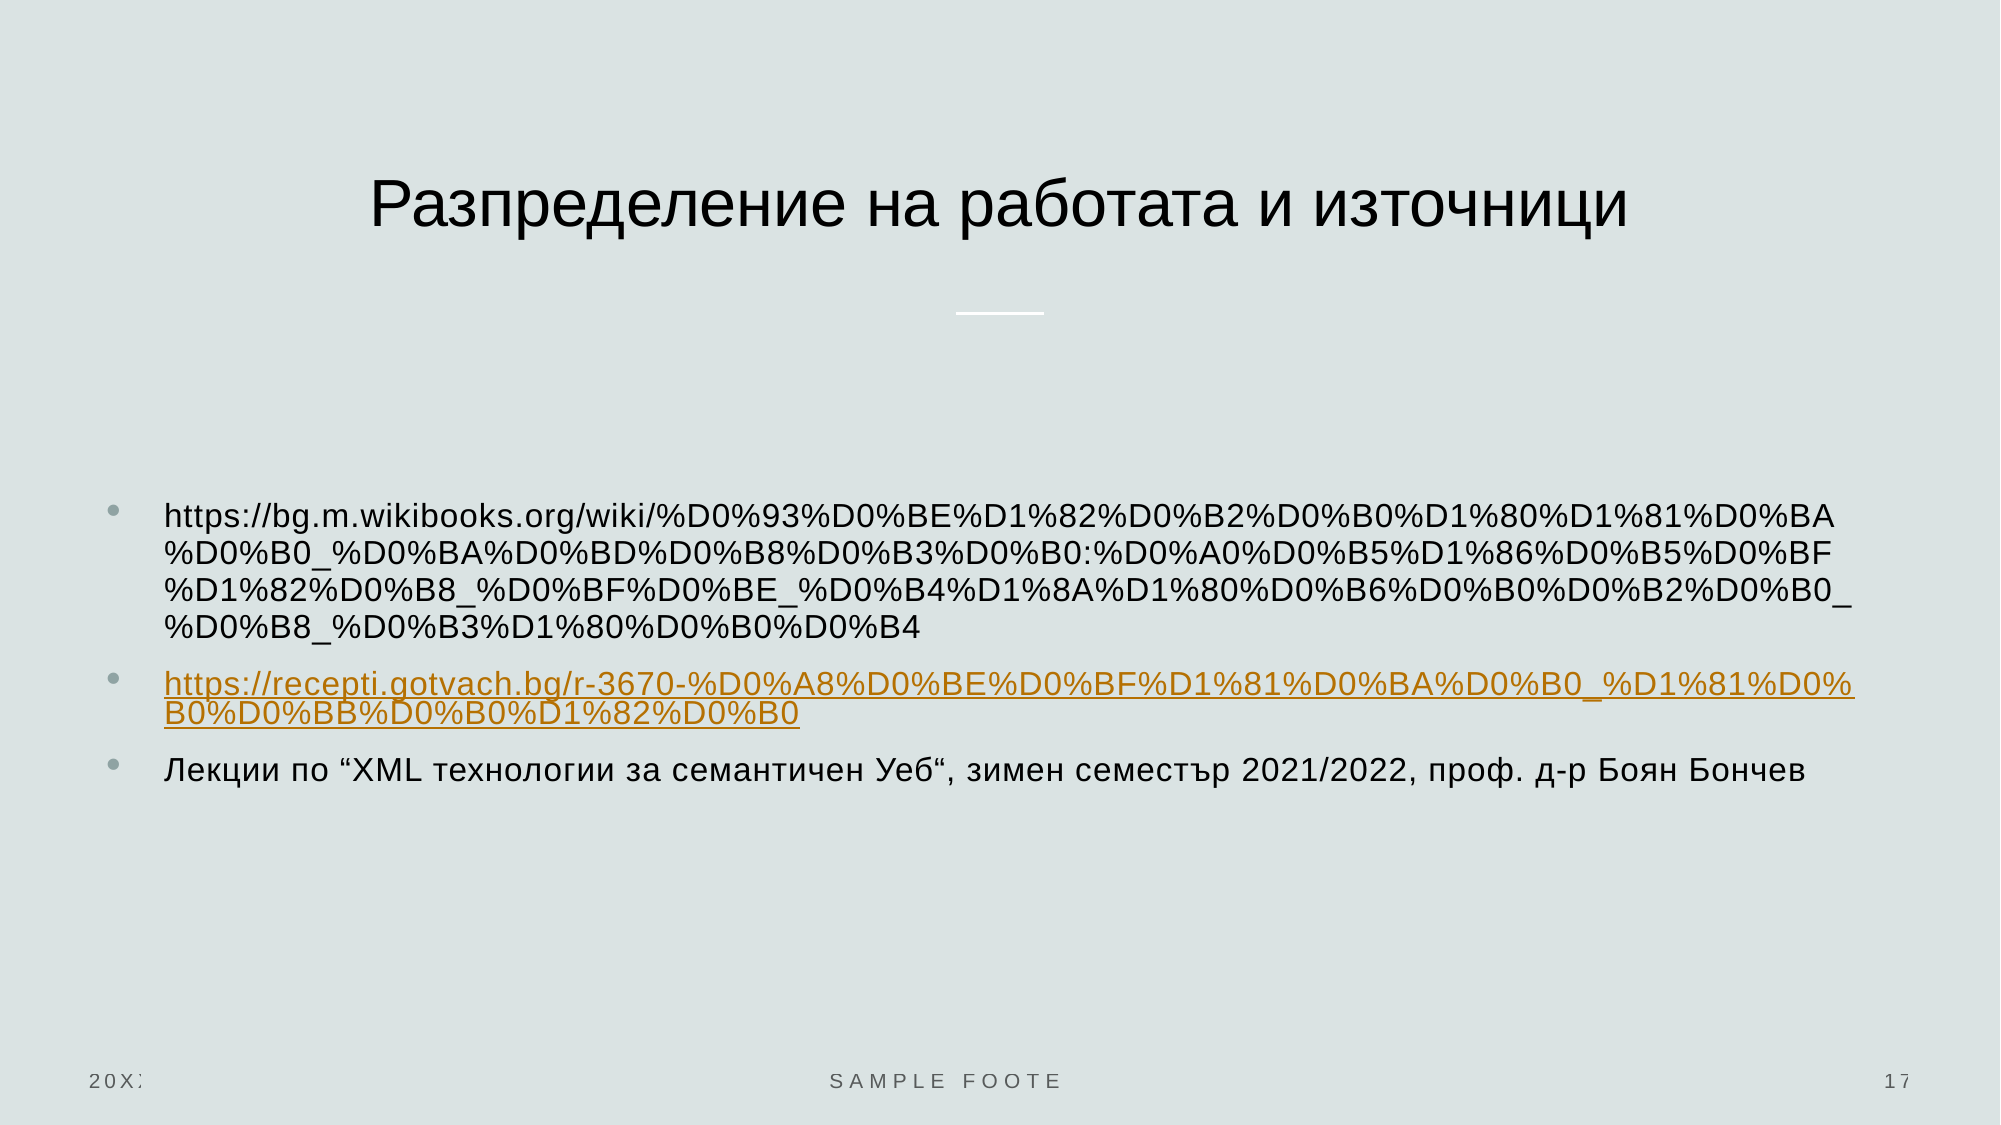

# Разпределение на работата и източници
https://bg.m.wikibooks.org/wiki/%D0%93%D0%BE%D1%82%D0%B2%D0%B0%D1%80%D1%81%D0%BA%D0%B0_%D0%BA%D0%BD%D0%B8%D0%B3%D0%B0:%D0%A0%D0%B5%D1%86%D0%B5%D0%BF%D1%82%D0%B8_%D0%BF%D0%BE_%D0%B4%D1%8A%D1%80%D0%B6%D0%B0%D0%B2%D0%B0_%D0%B8_%D0%B3%D1%80%D0%B0%D0%B4
https://recepti.gotvach.bg/r-3670-%D0%A8%D0%BE%D0%BF%D1%81%D0%BA%D0%B0_%D1%81%D0%B0%D0%BB%D0%B0%D1%82%D0%B0
Лекции по “XML технологии за семантичен Уеб“, зимен семестър 2021/2022, проф. д-р Боян Бончев

20XX
Sample Footer Text
17